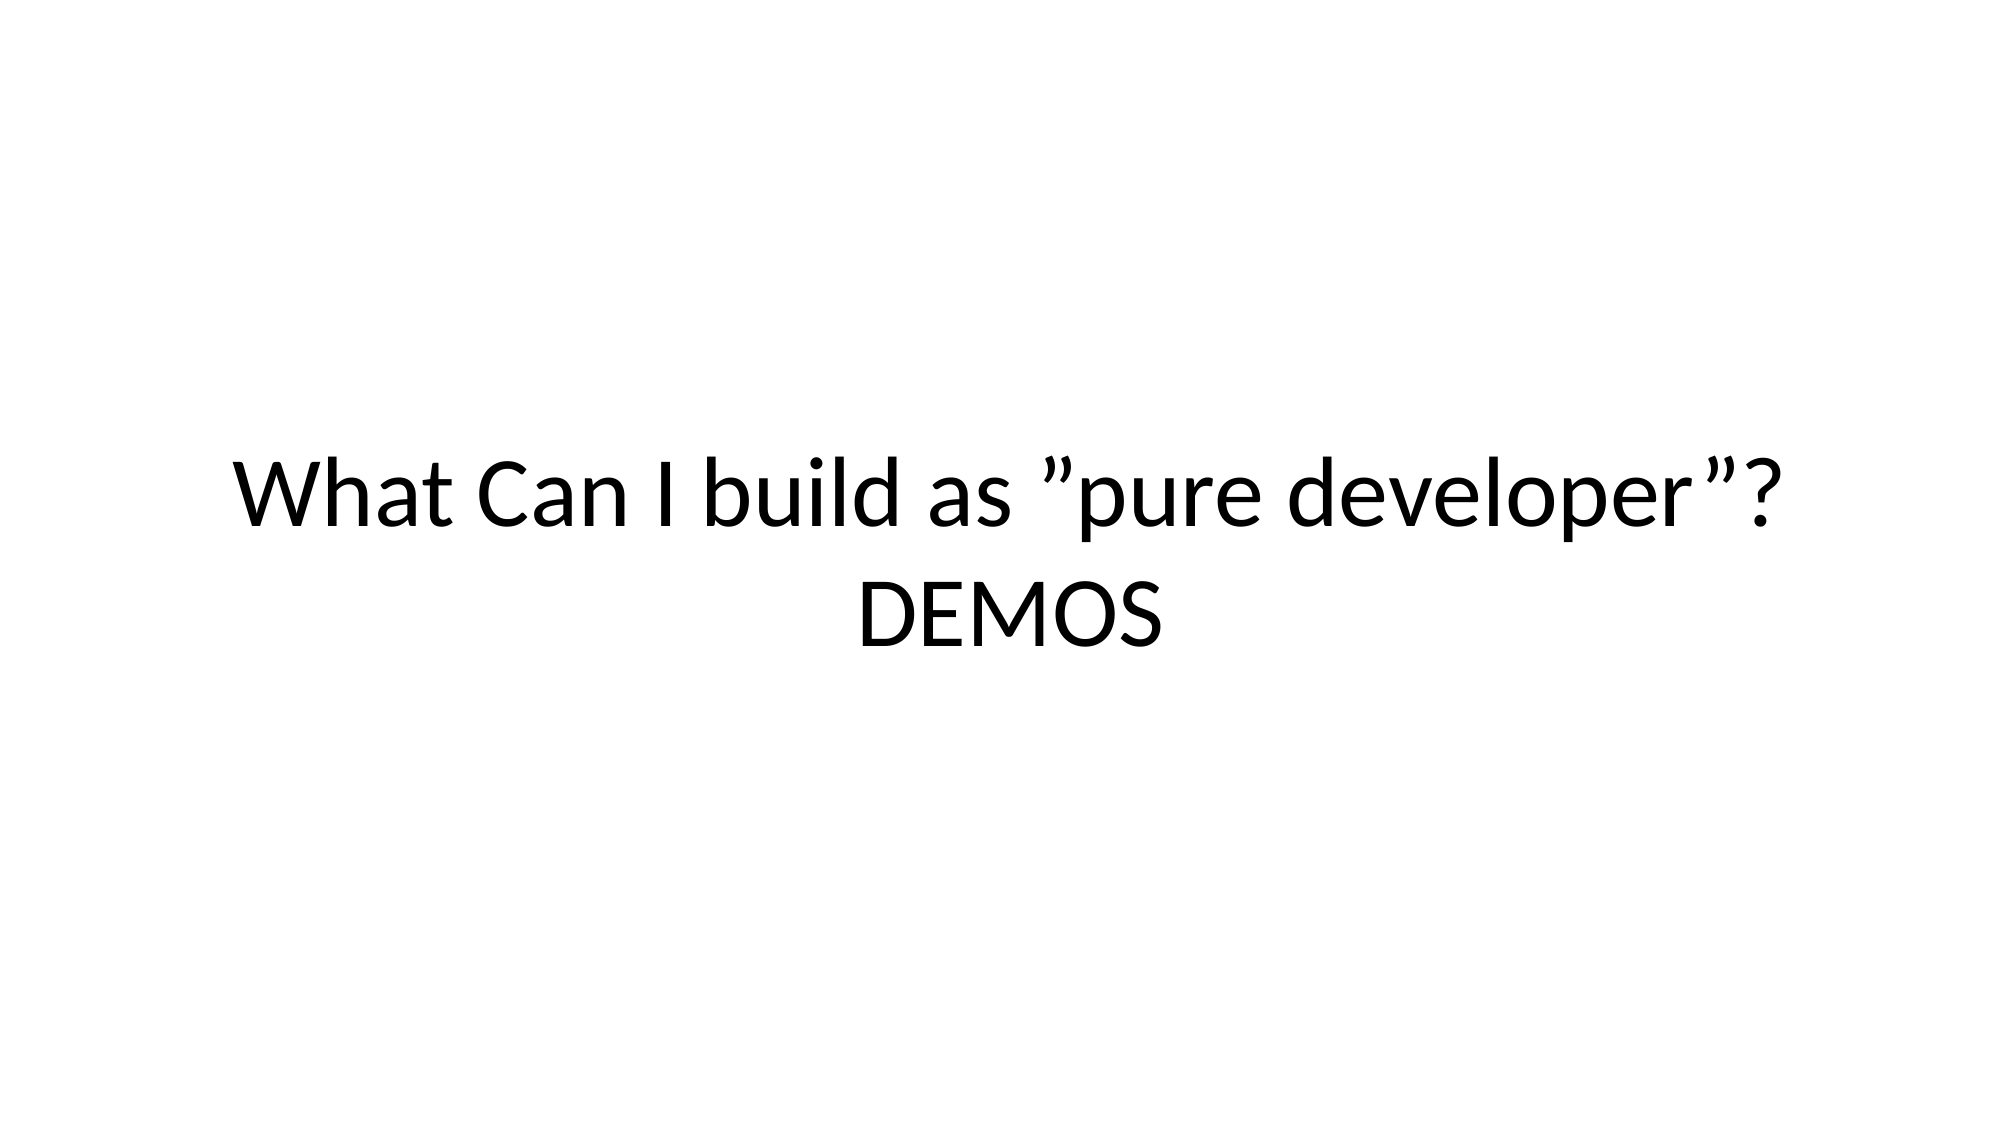

What Can I build as ”pure developer”?
DEMOS